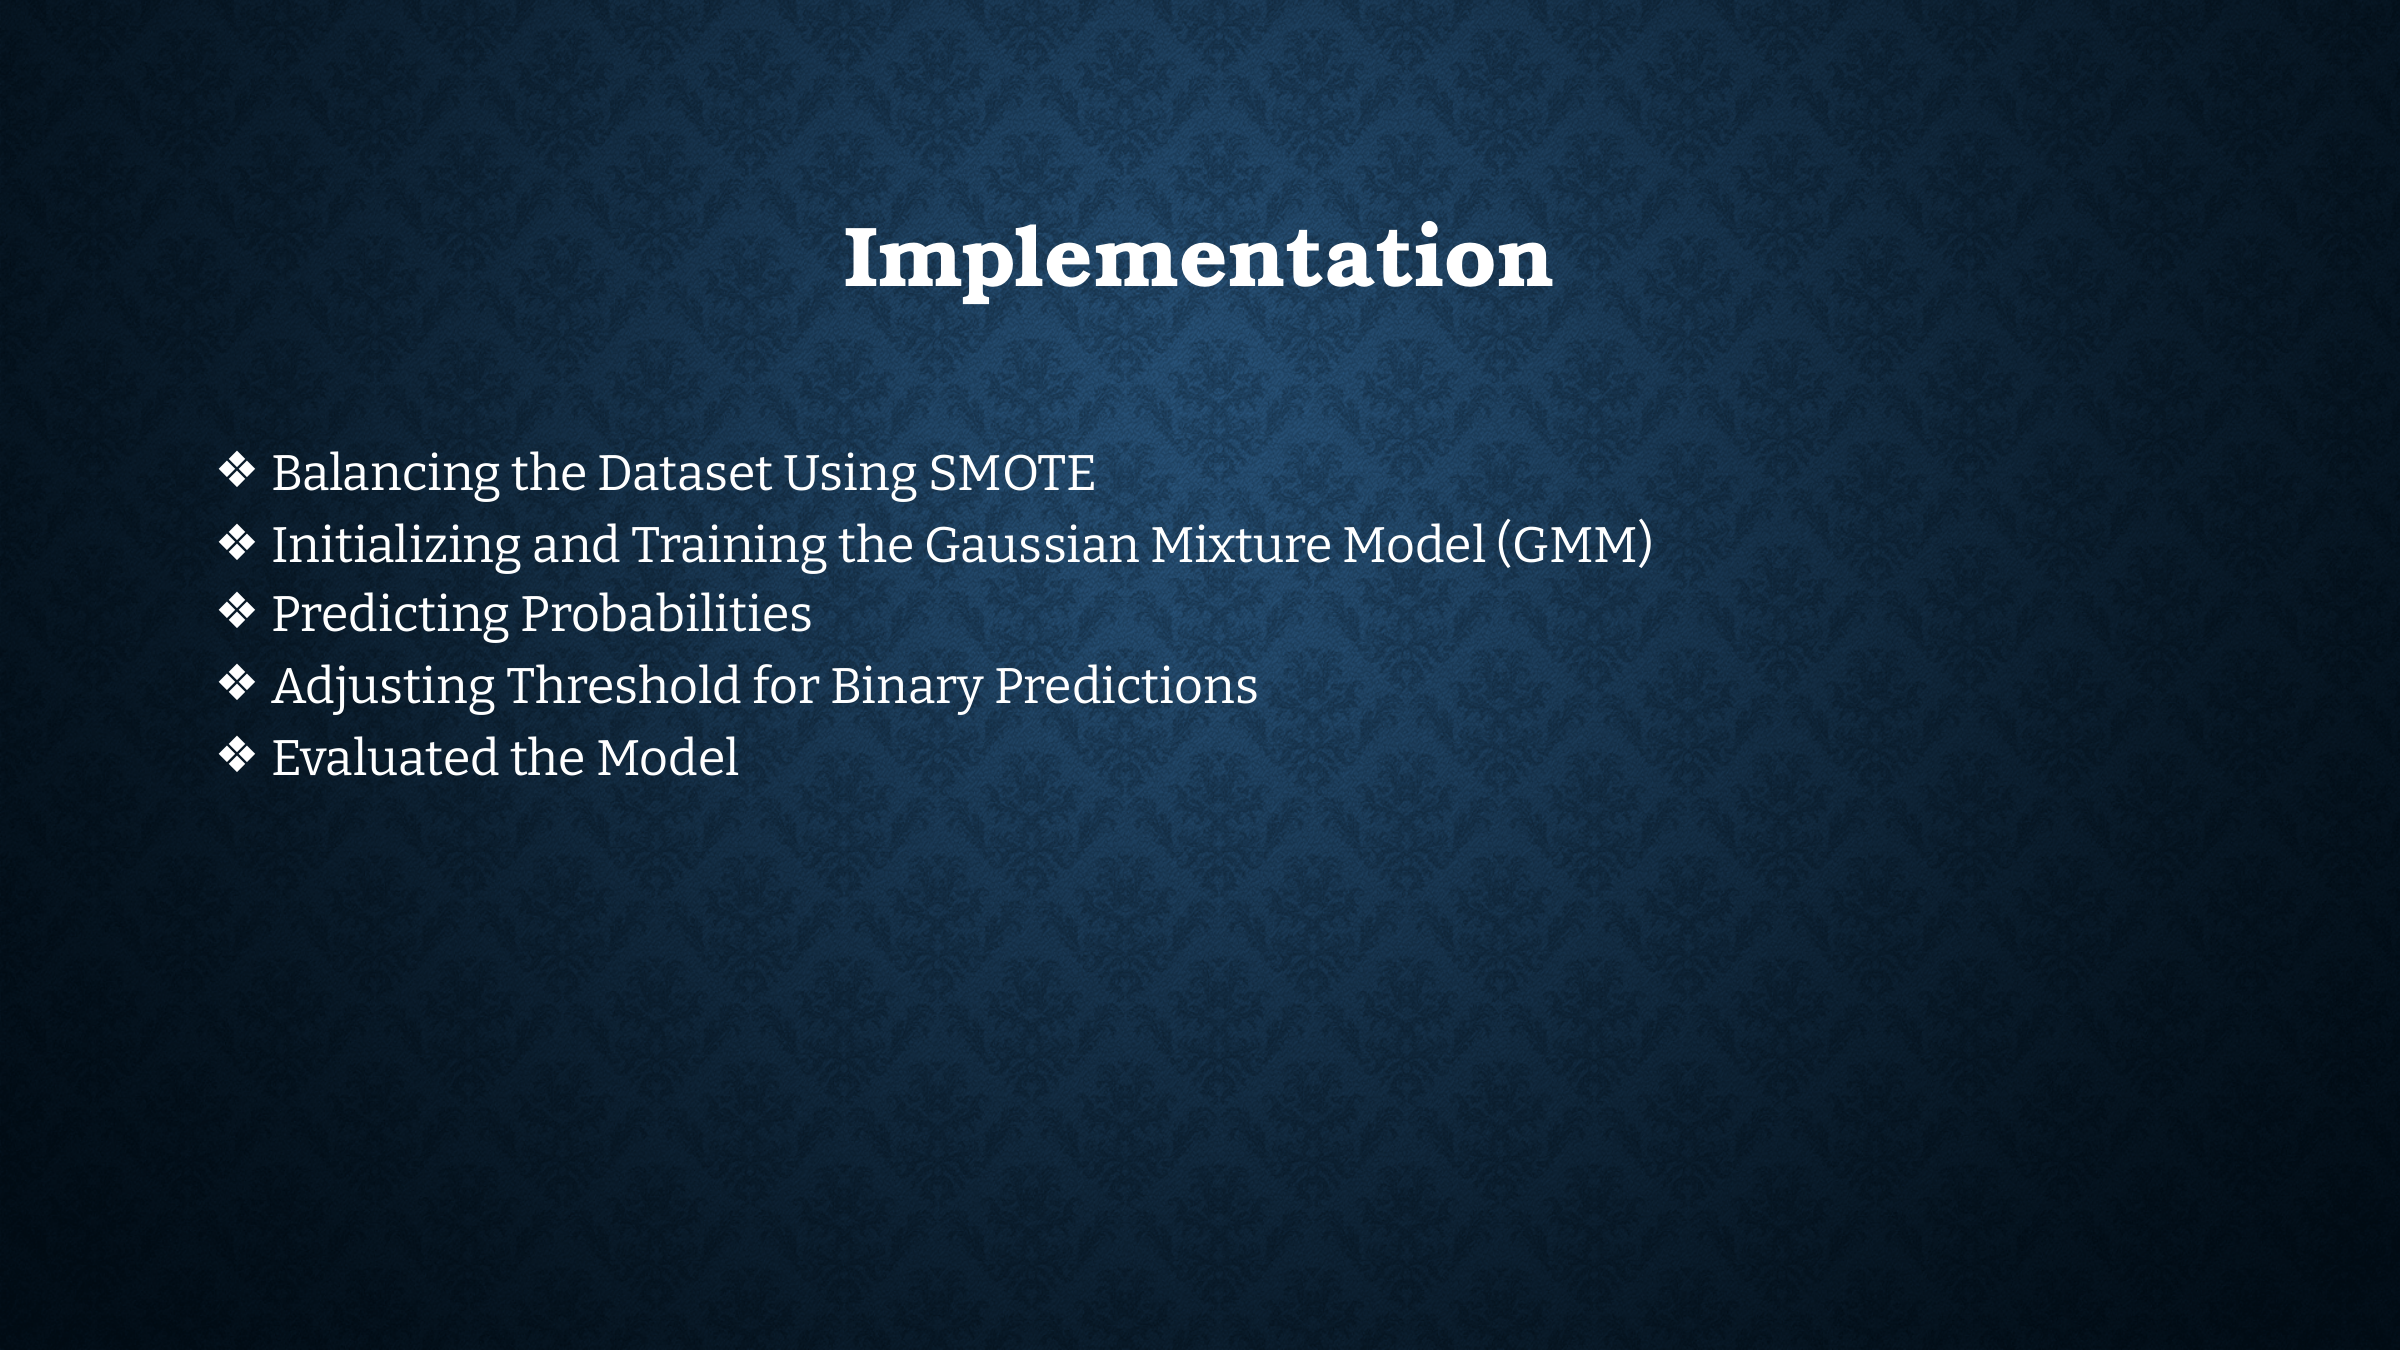

# Implementation
Balancing the Dataset Using SMOTE
Initializing and Training the Gaussian Mixture Model (GMM)
Predicting Probabilities
Adjusting Threshold for Binary Predictions
Evaluated the Model